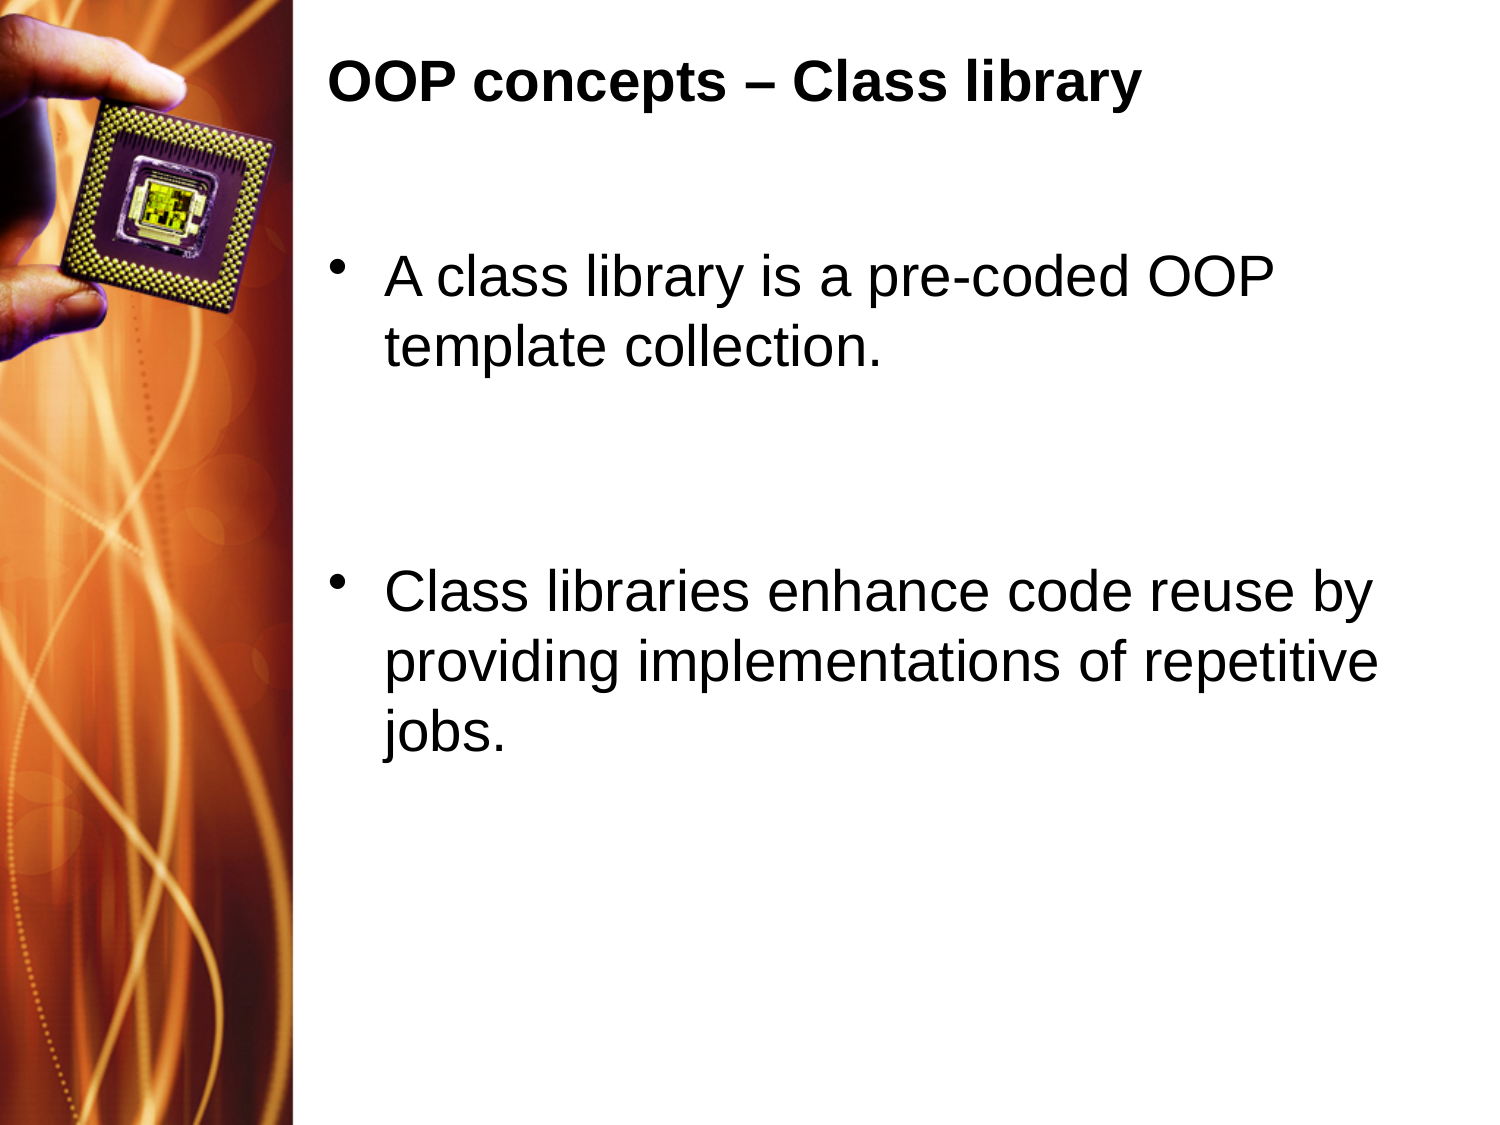

# OOP concepts – Class library

A class library is a pre-coded OOP template collection.

Class libraries enhance code reuse by providing implementations of repetitive jobs.